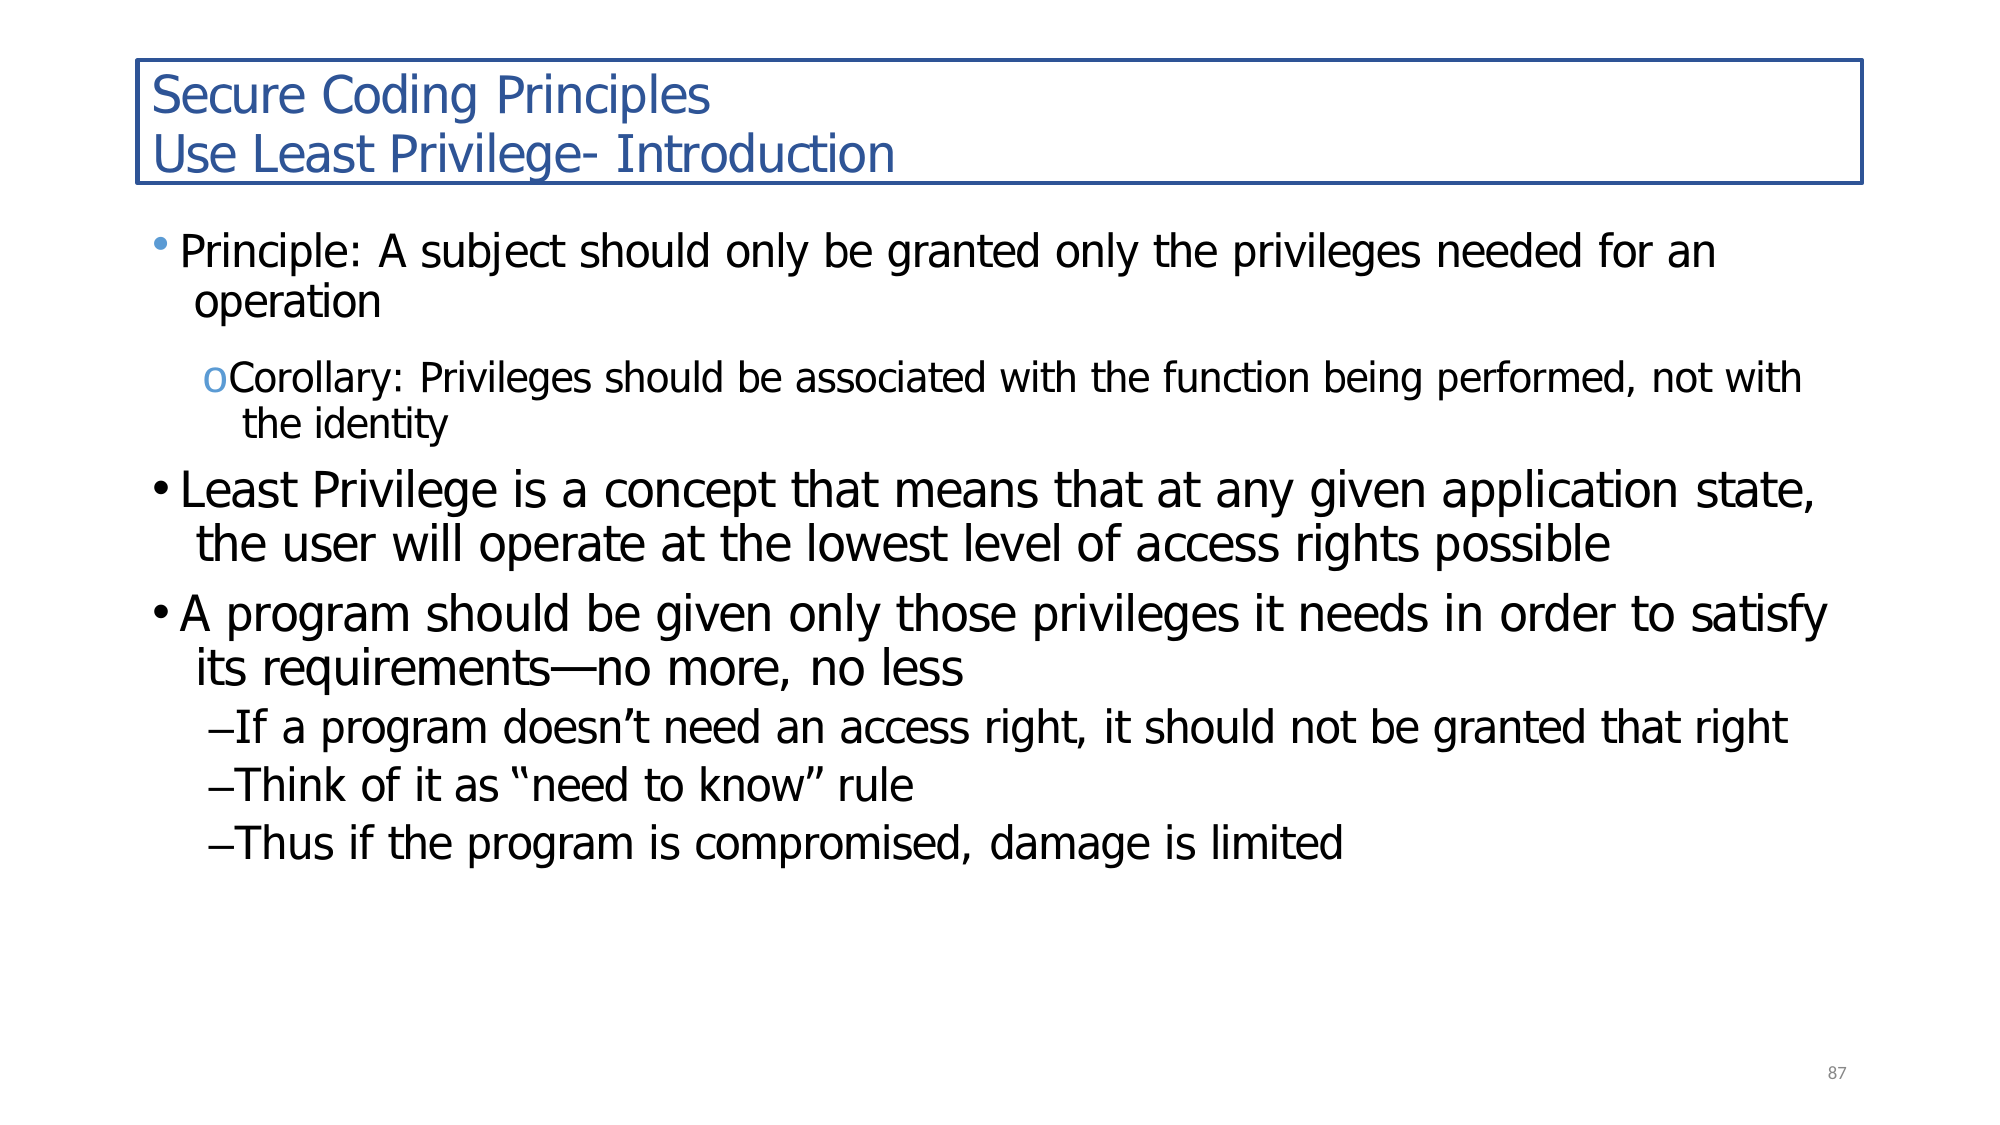

Secure Coding Principles
Use Least Privilege- Introduction
Principle: A subject should only be granted only the privileges needed for an  operation
oCorollary: Privileges should be associated with the function being performed, not with  the identity
Least Privilege is a concept that means that at any given application state,  the user will operate at the lowest level of access rights possible
A program should be given only those privileges it needs in order to satisfy  its requirements—no more, no less
–If a program doesn’t need an access right, it should not be granted that right
–Think of it as “need to know” rule
–Thus if the program is compromised, damage is limited
87